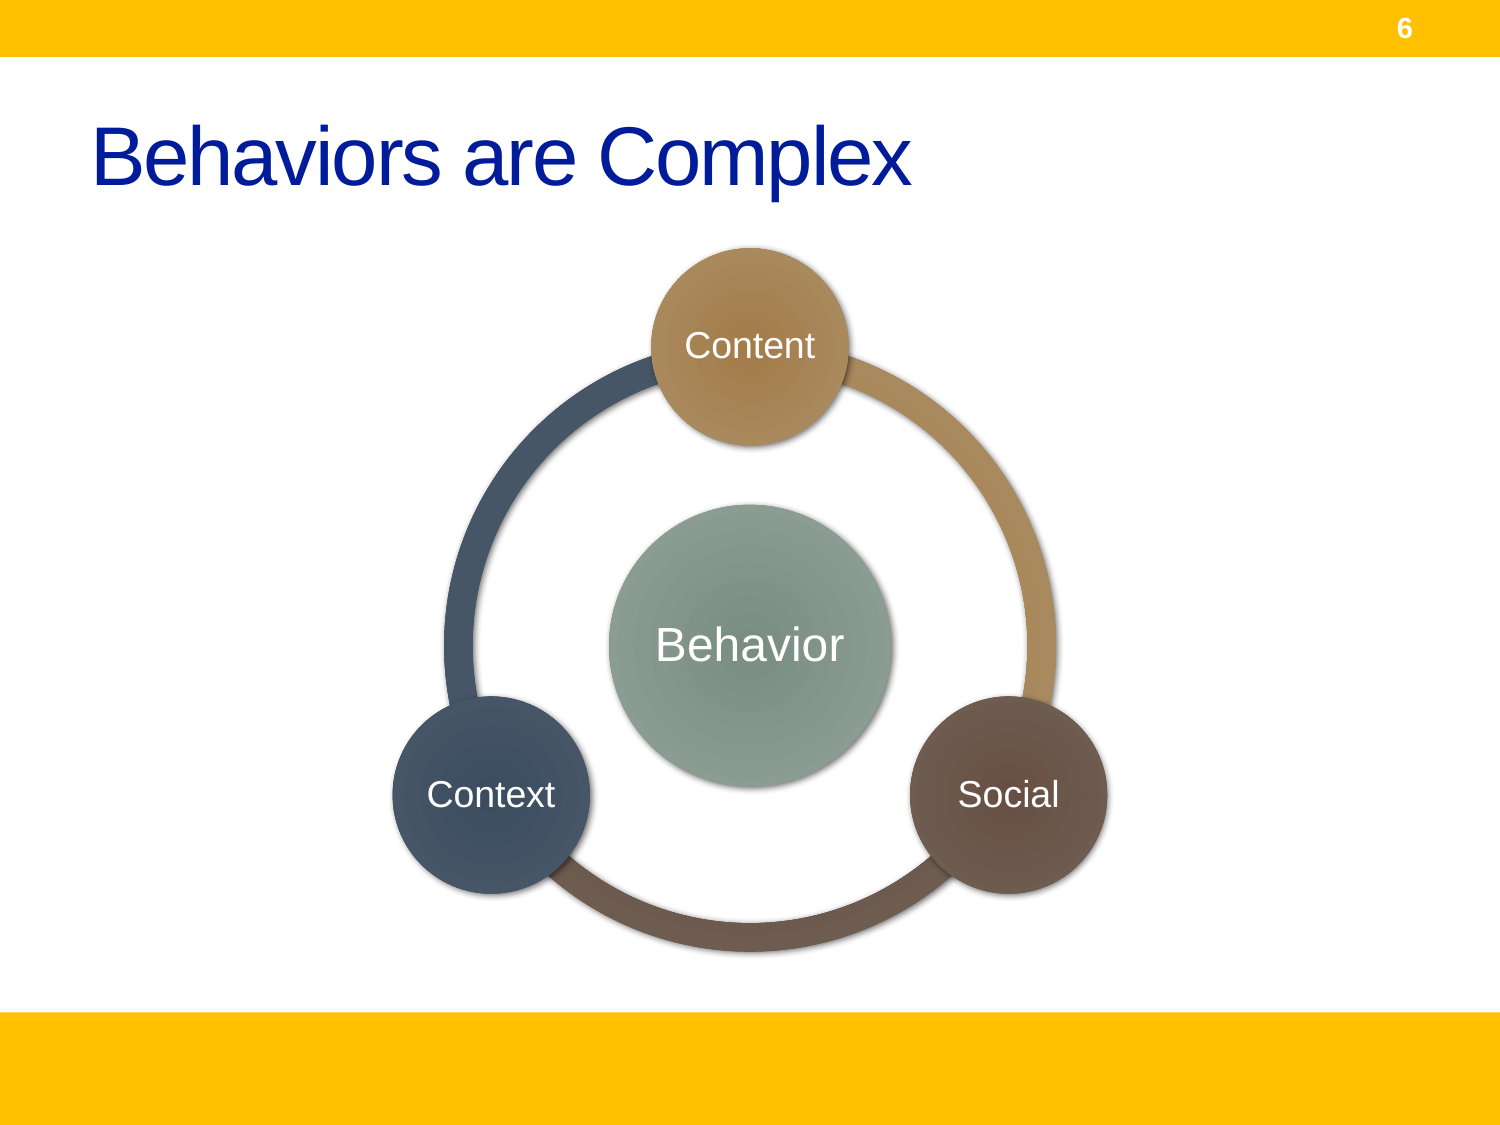

6
# Behaviors are Complex
Behavior
Content
Social
Context